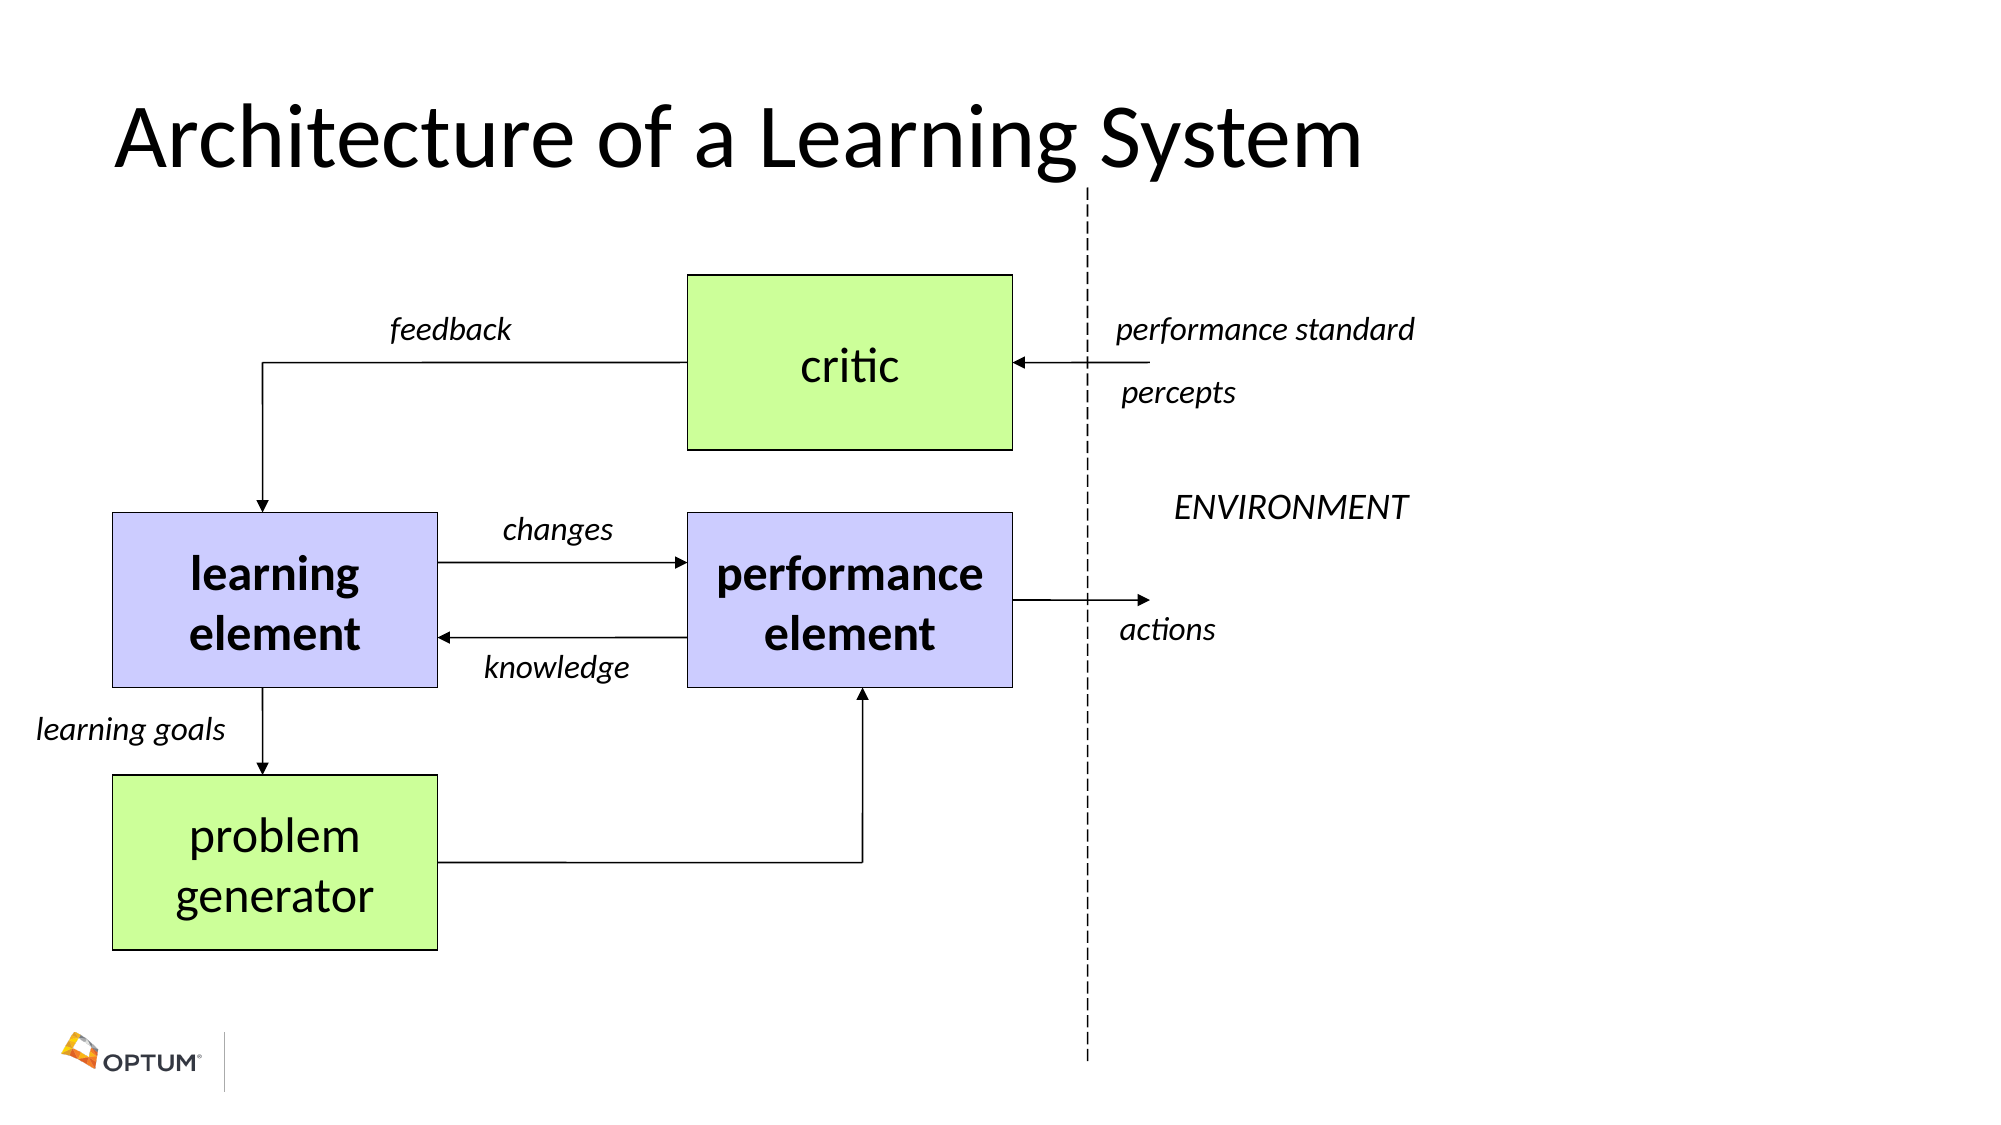

# Architecture of a Learning System

critic
feedback
performance standard

percepts
ENVIRONMENT
changes
learning
element
performance
element

actions

knowledge

learning goals
problem
generator